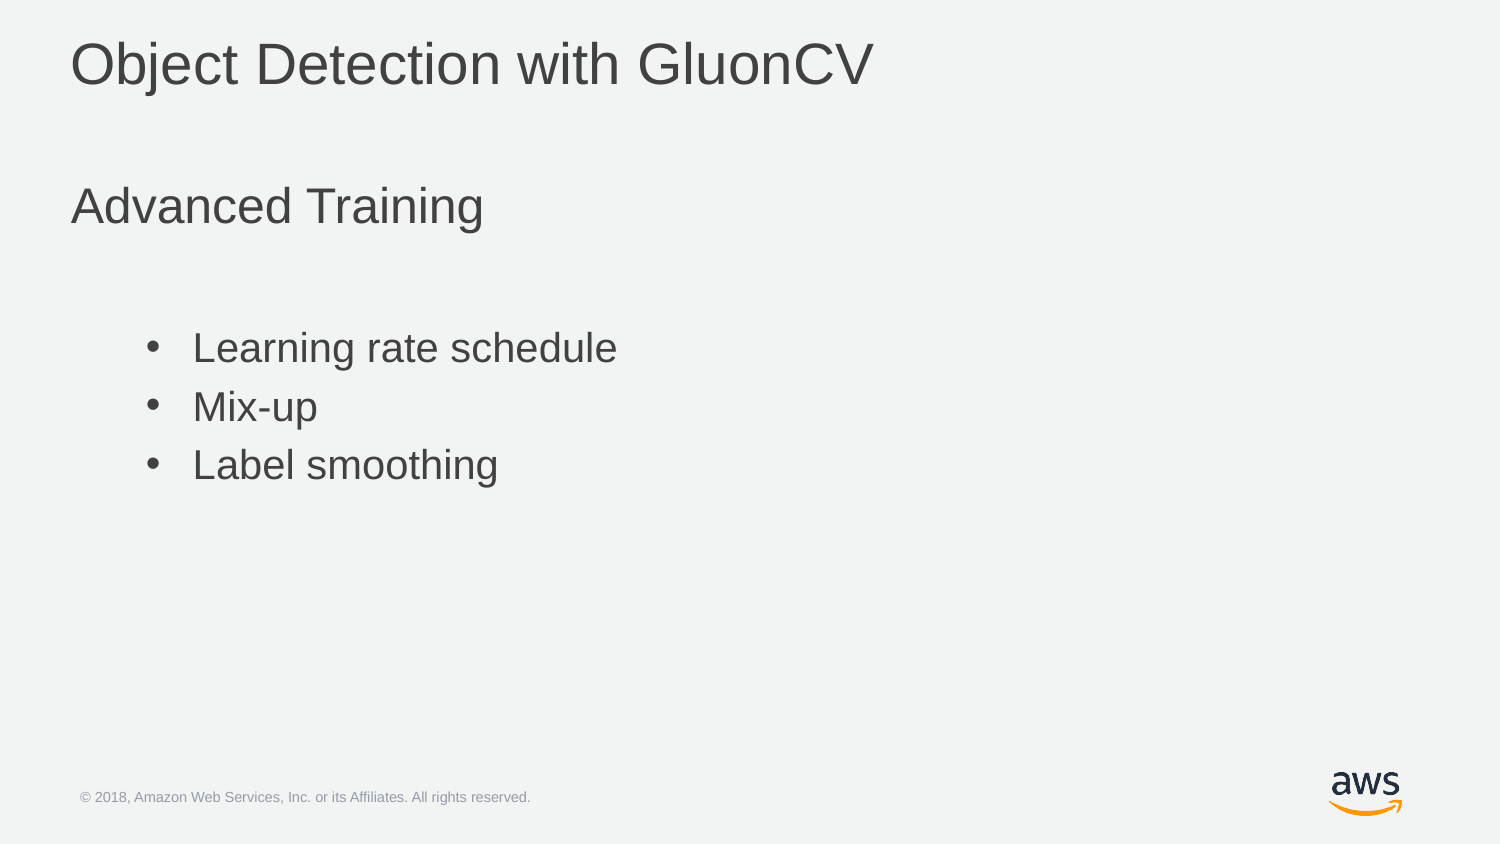

# Object Detection with GluonCV
Advanced Training

Learning rate schedule
Mix-up
Label smoothing